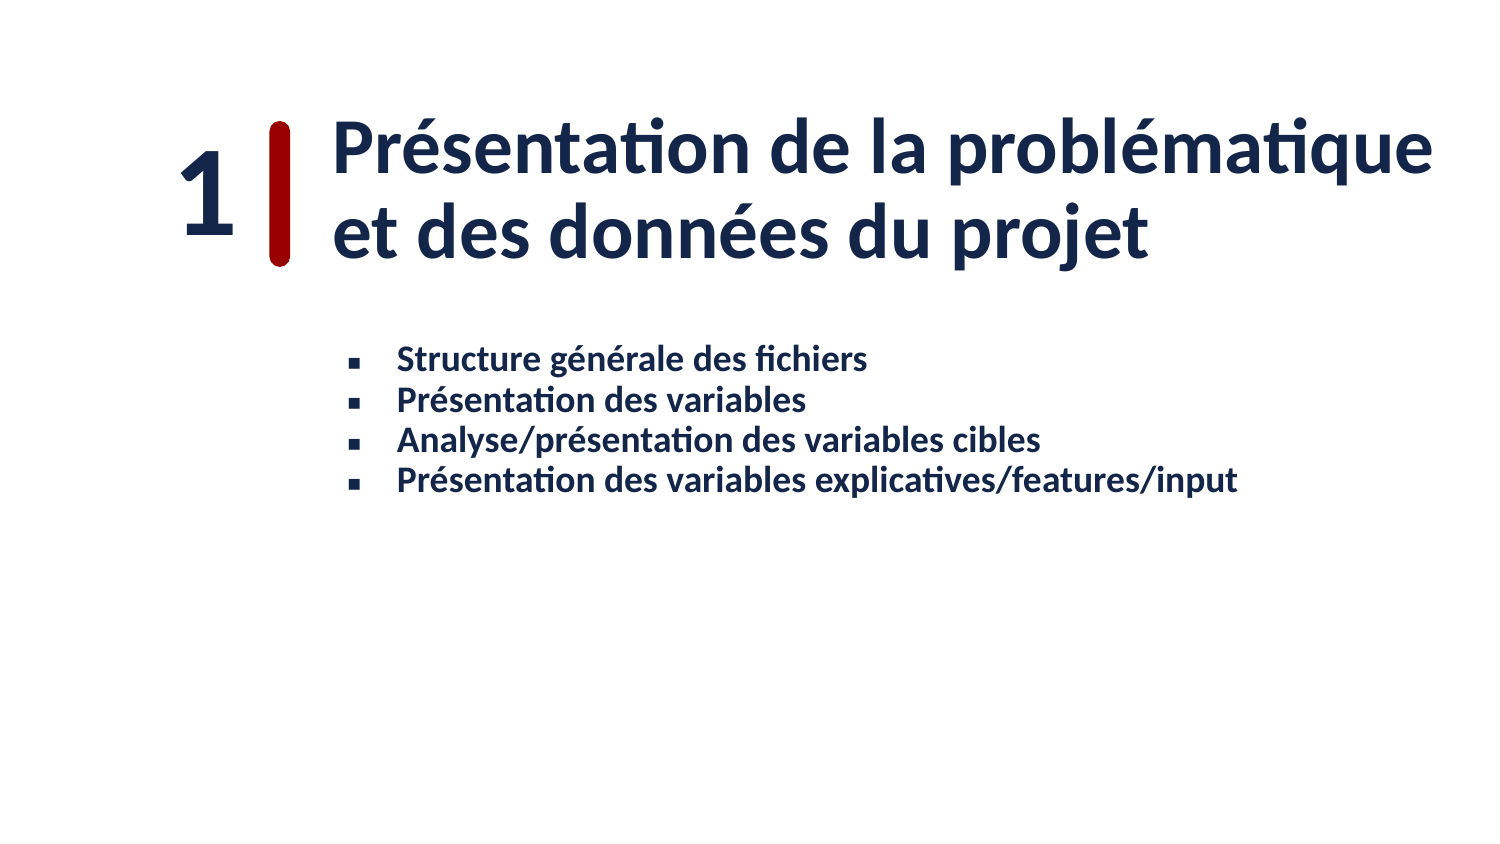

1
Présentation de la problématique et des données du projet
Structure générale des fichiers
Présentation des variables
Analyse/présentation des variables cibles
Présentation des variables explicatives/features/input